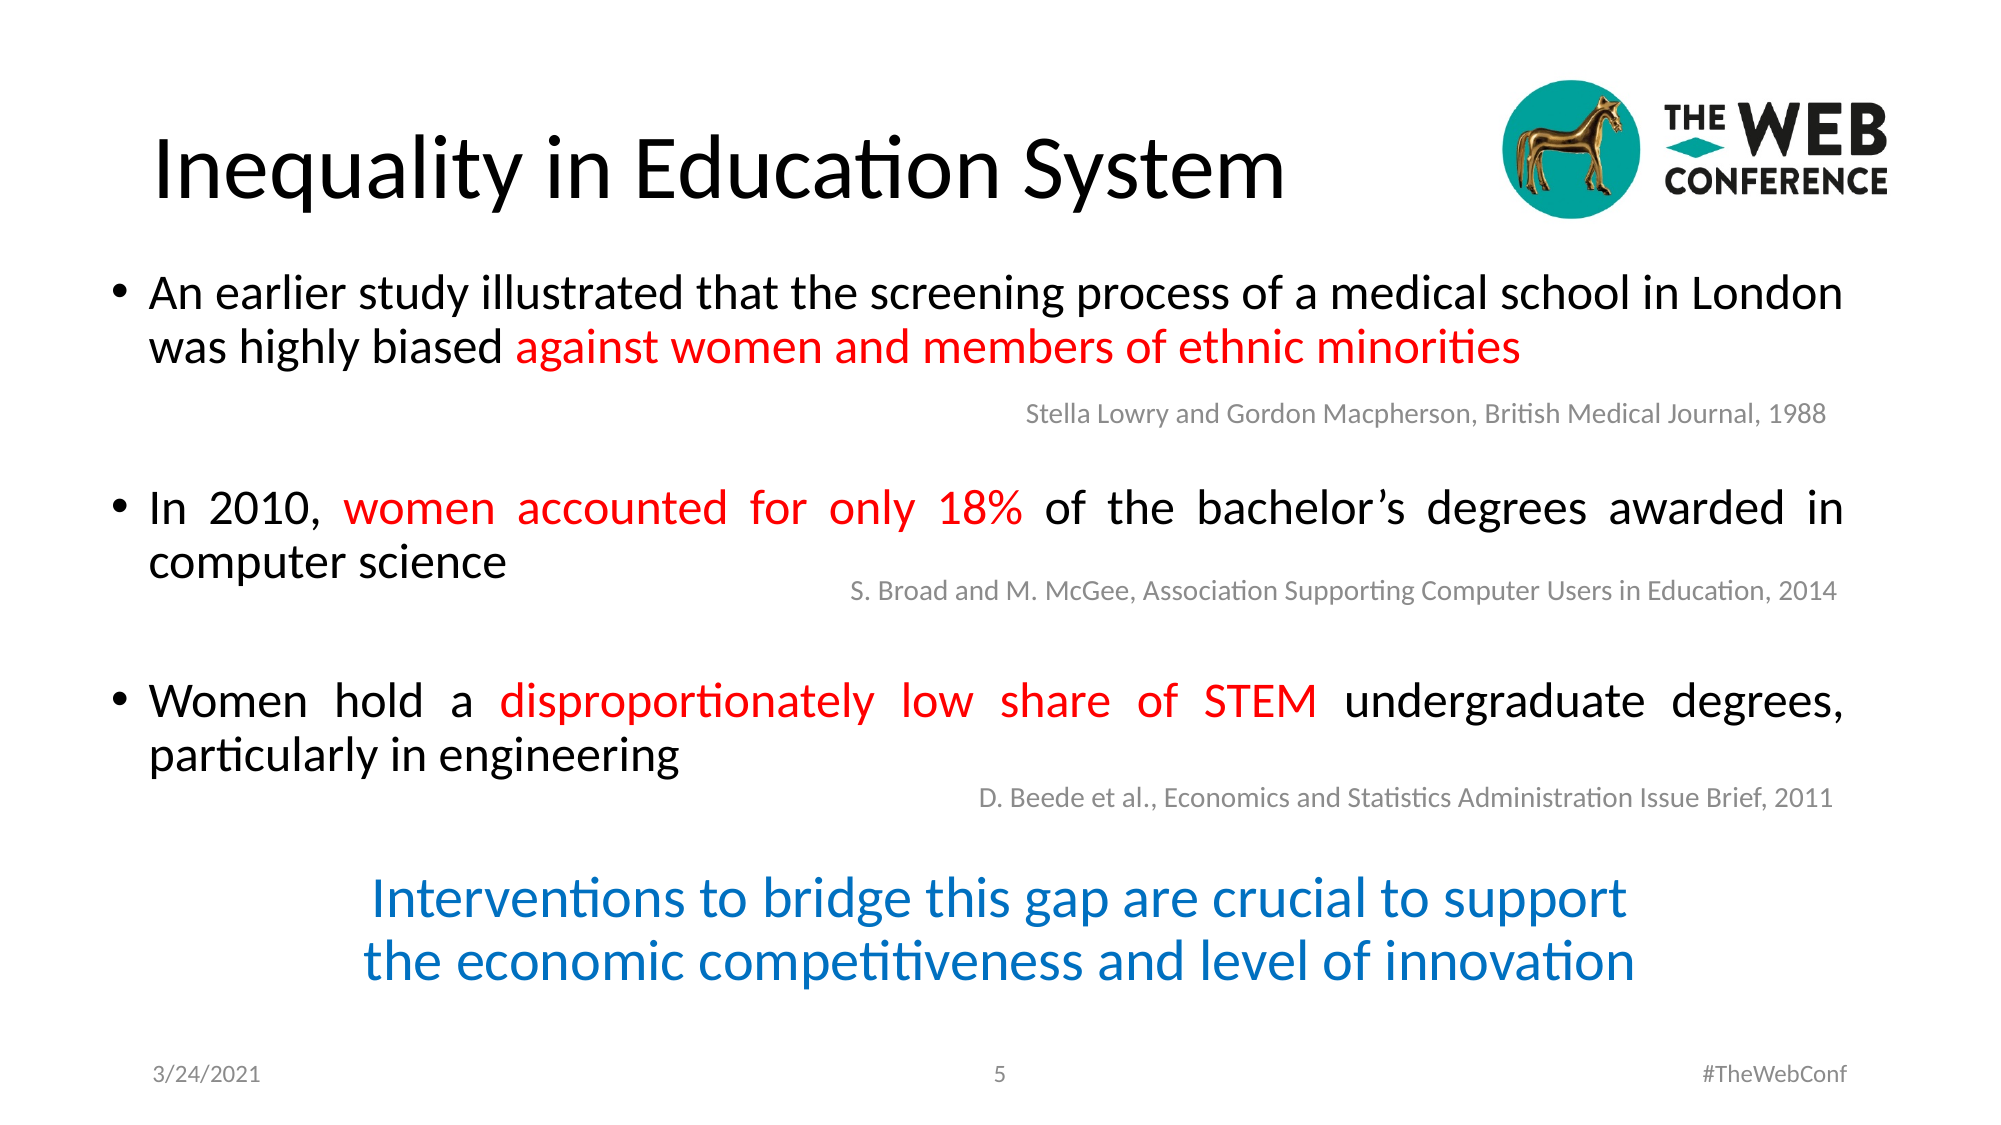

# Inequality in Education System
An earlier study illustrated that the screening process of a medical school in London was highly biased against women and members of ethnic minorities
Stella Lowry and Gordon Macpherson, British Medical Journal, 1988
In 2010, women accounted for only 18% of the bachelor’s degrees awarded in computer science
S. Broad and M. McGee, Association Supporting Computer Users in Education, 2014
Women hold a disproportionately low share of STEM undergraduate degrees, particularly in engineering
D. Beede et al., Economics and Statistics Administration Issue Brief, 2011
Interventions to bridge this gap are crucial to support the economic competitiveness and level of innovation
3/24/2021
5
#TheWebConf